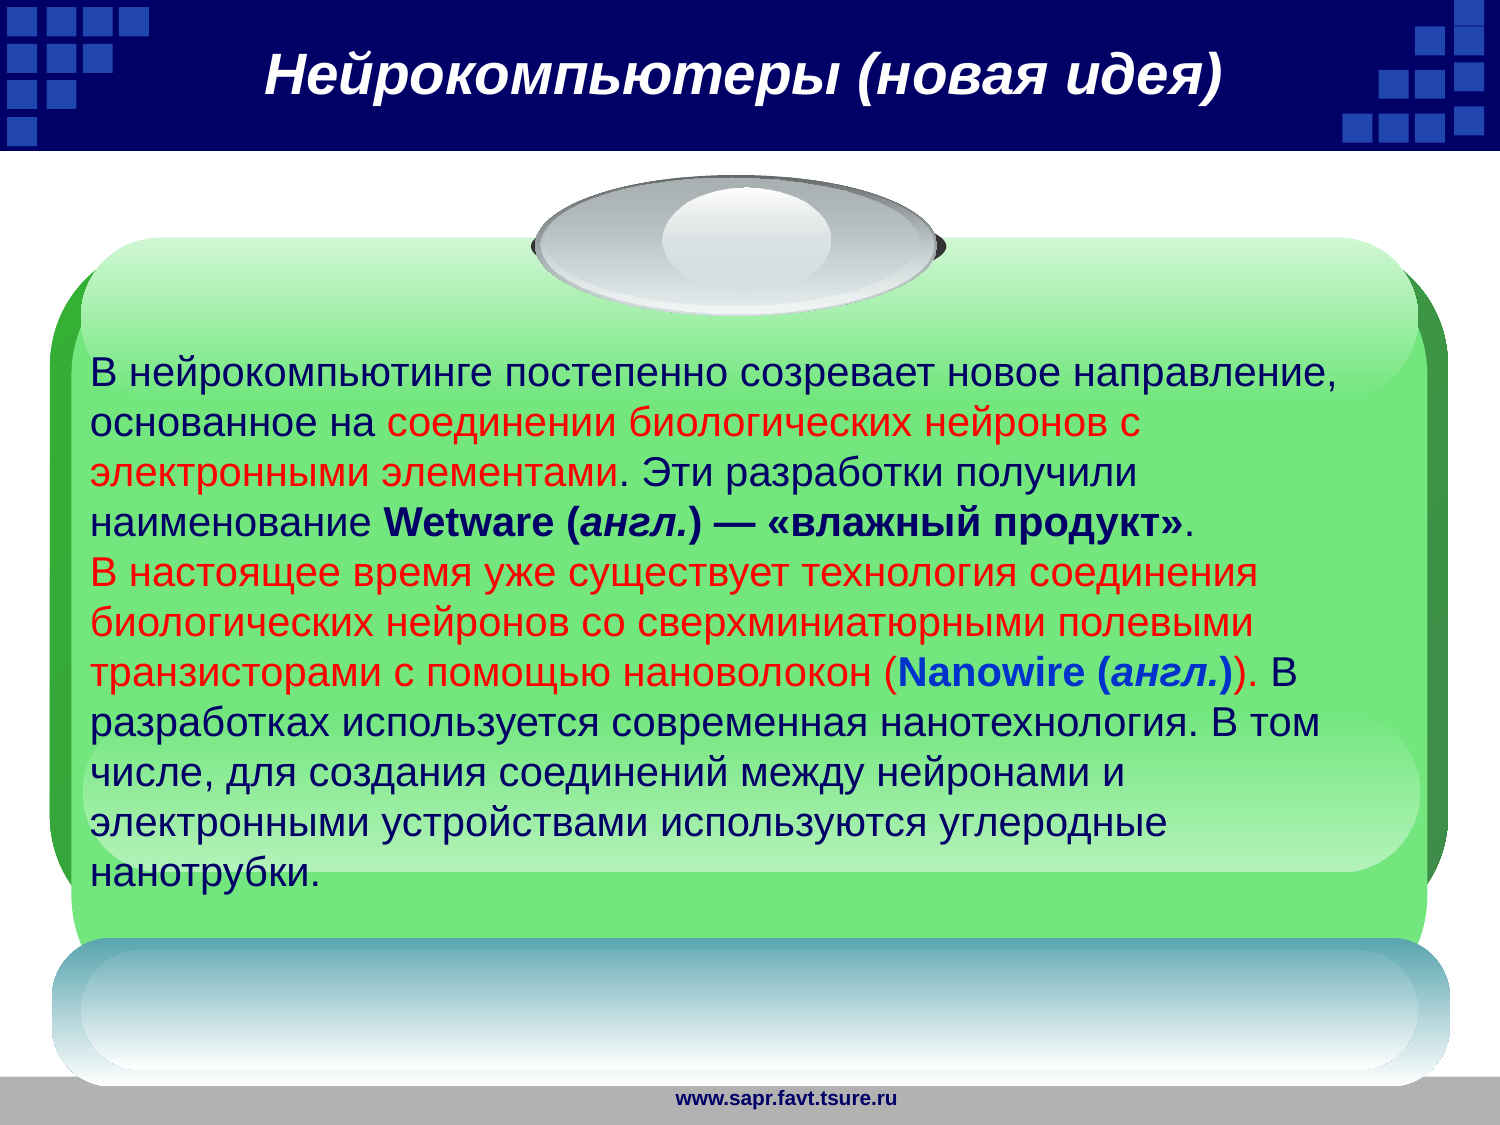

Нейрокомпьютеры (новая идея)

В нейрокомпьютинге постепенно созревает новое направление, основанное на соединении биологических нейронов с электронными элементами. Эти разработки получили наименование Wetware (англ.) — «влажный продукт».
В настоящее время уже существует технология соединения биологических нейронов со сверхминиатюрными полевыми транзисторами с помощью нановолокон (Nanowire (англ.)). В разработках используется современная нанотехнология. В том числе, для создания соединений между нейронами и электронными устройствами используются углеродные нанотрубки.

www.sapr.favt.tsure.ru